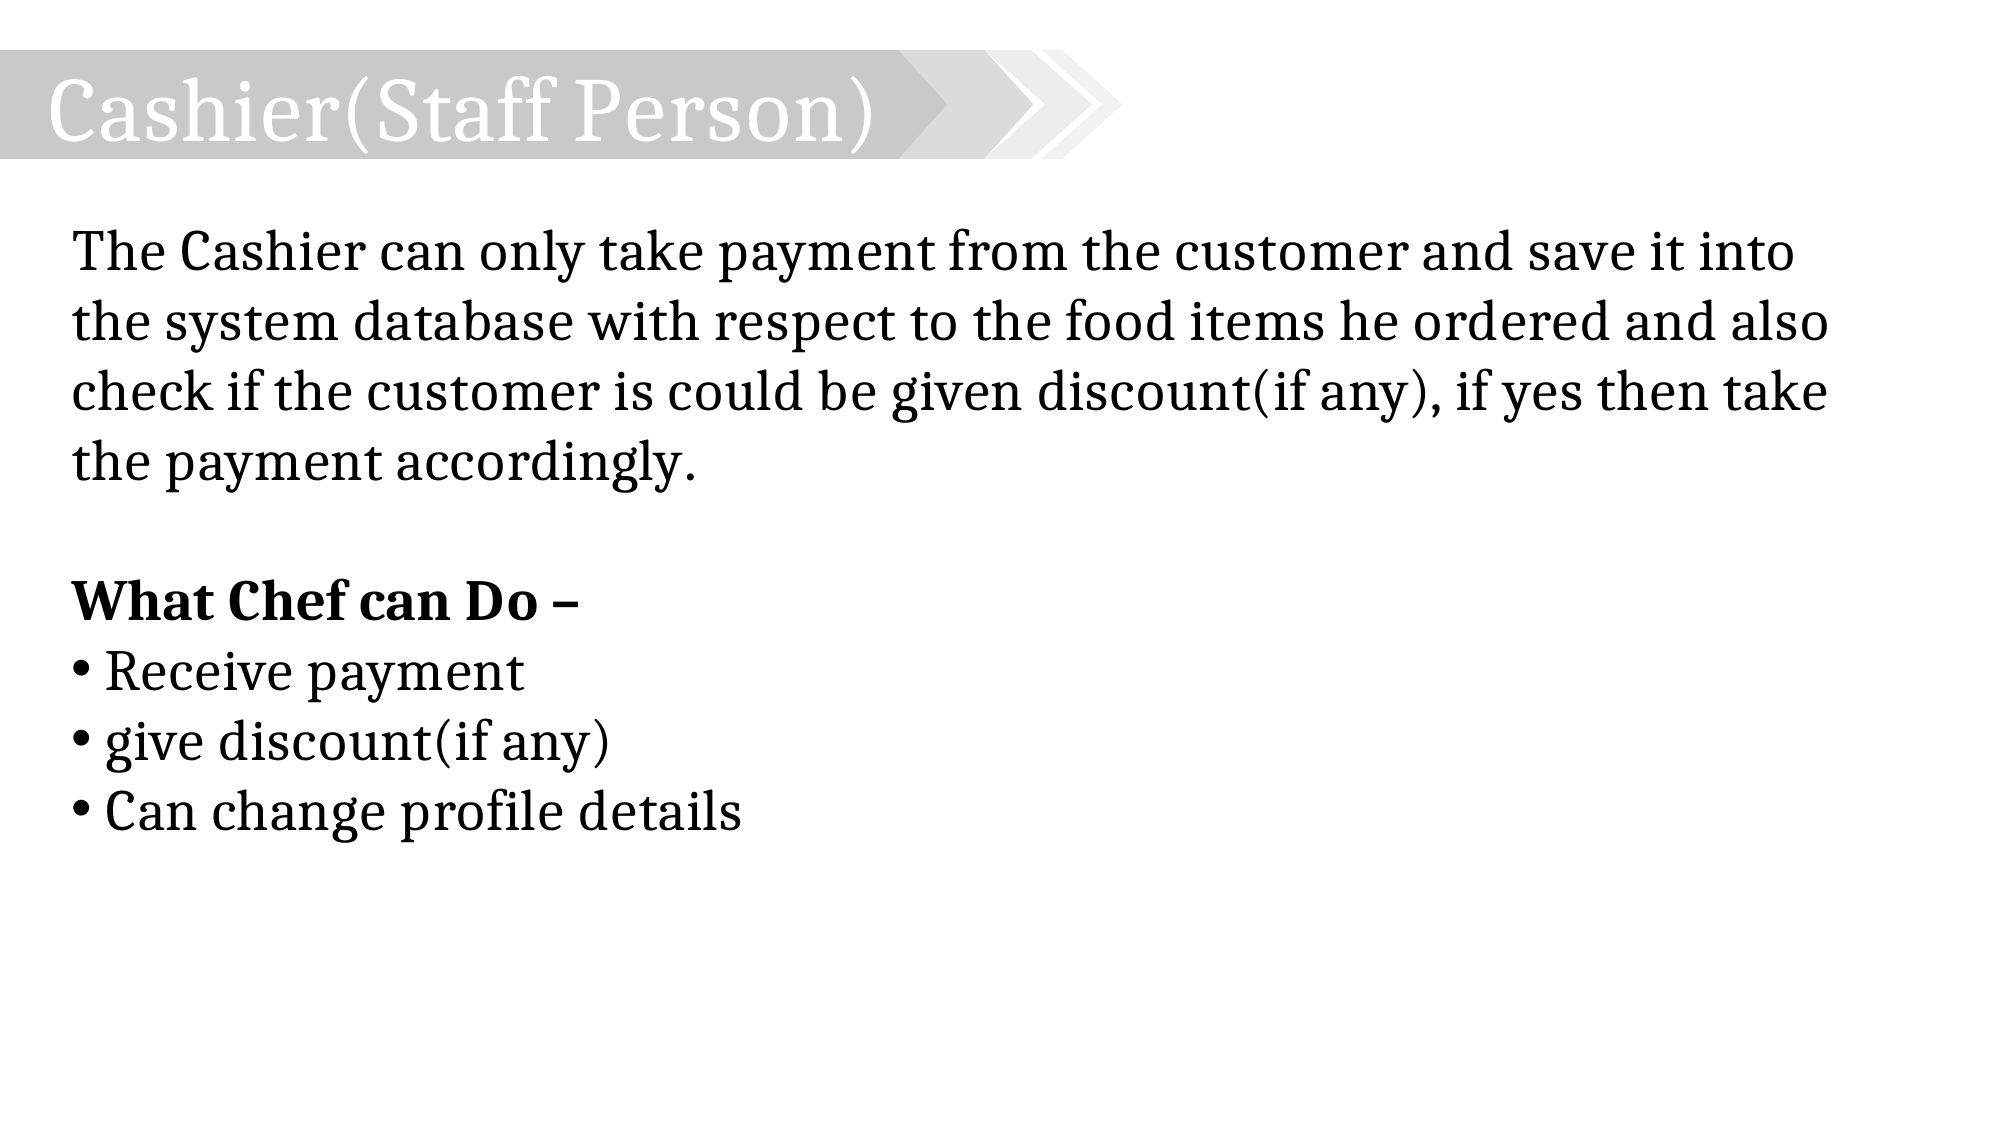

Cashier(Staff Person)

The Cashier can only take payment from the customer and save it into the system database with respect to the food items he ordered and also check if the customer is could be given discount(if any), if yes then take the payment accordingly.

What Chef can Do –
 Receive payment
 give discount(if any)
 Can change profile details